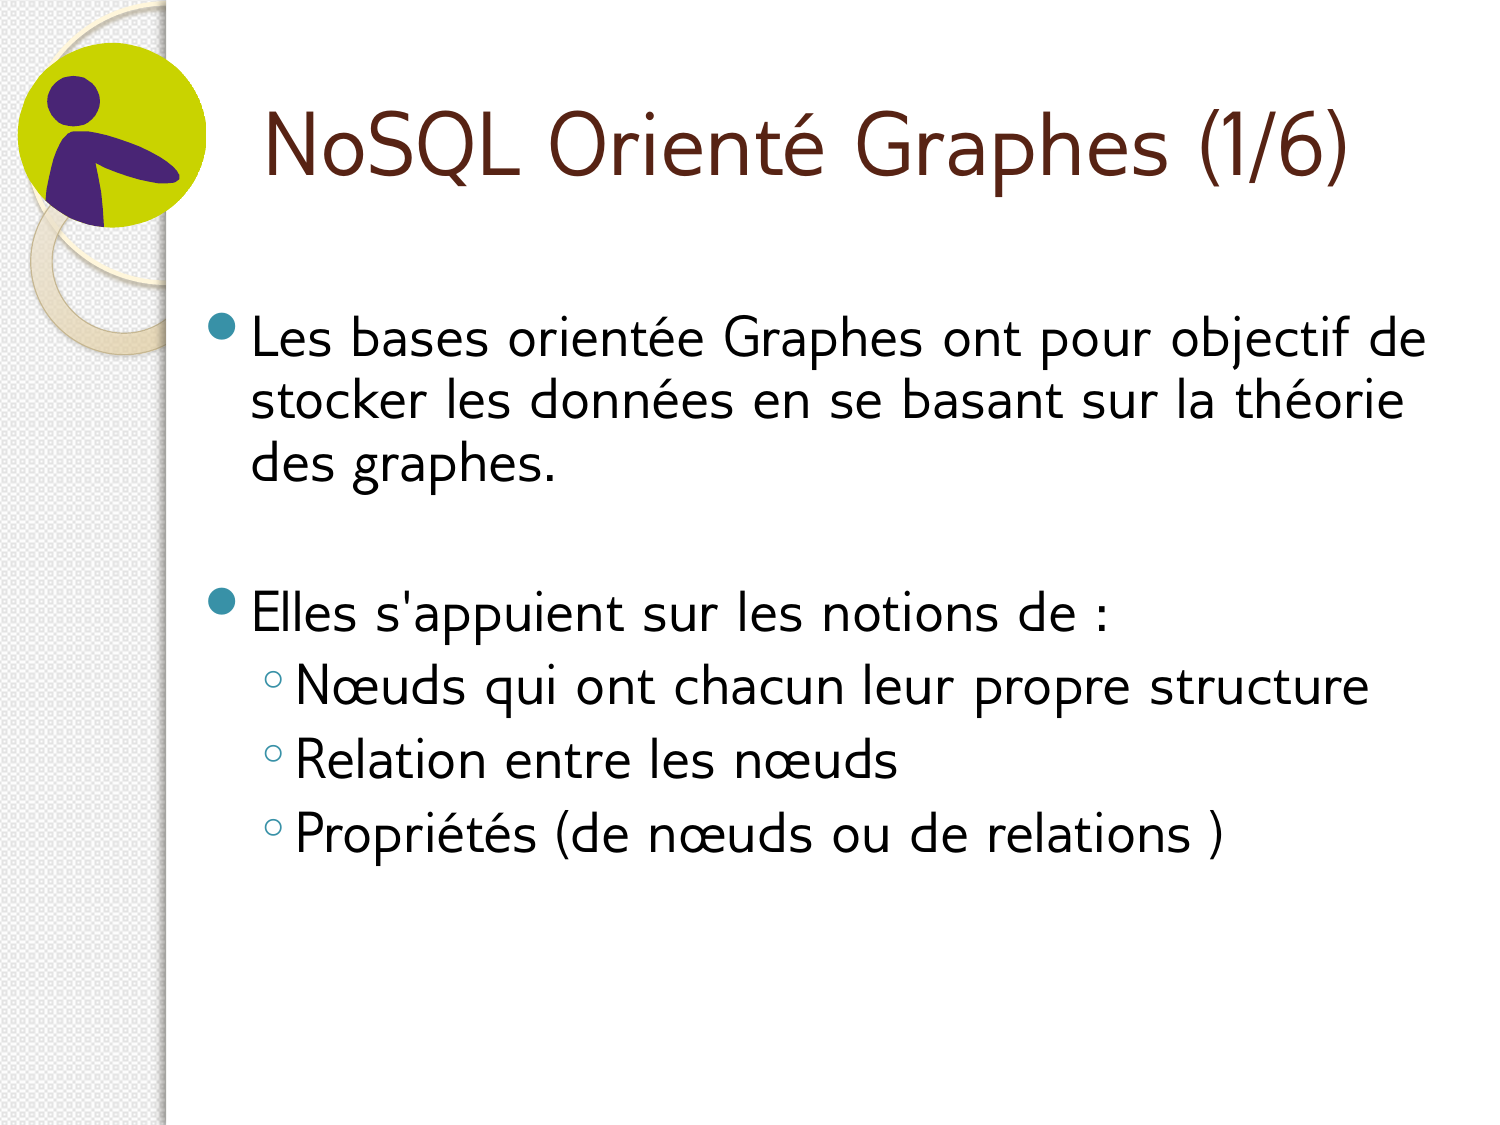

# NoSQL Orienté Graphes (1/6)

Les bases orientée Graphes ont pour objectif de stocker les données en se basant sur la théorie des graphes.

Elles s'appuient sur les notions de :
Nœuds qui ont chacun leur propre structure
Relation entre les nœuds
Propriétés (de nœuds ou de relations )